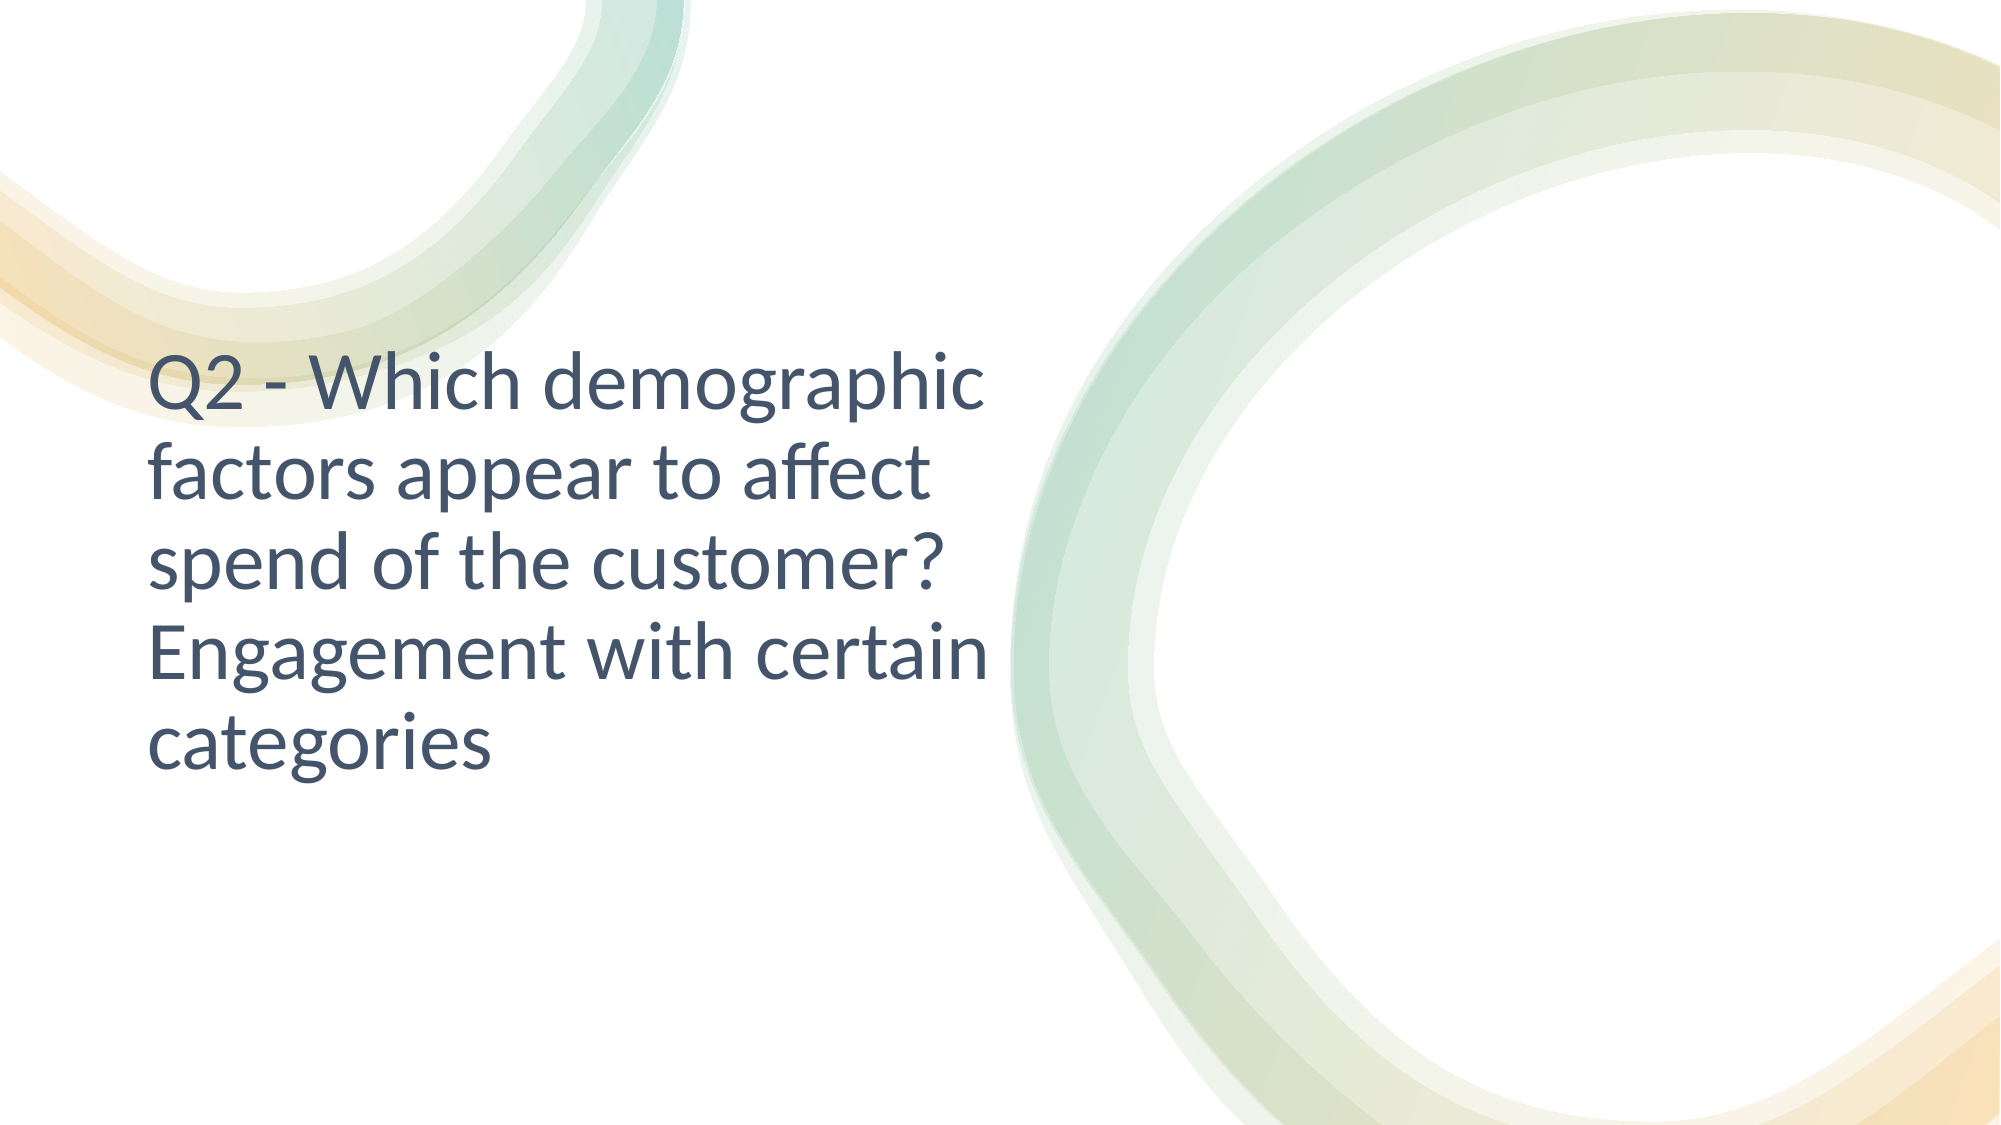

# Q2 - Which demographic factors appear to affect spend of the customer? Engagement with certain categories